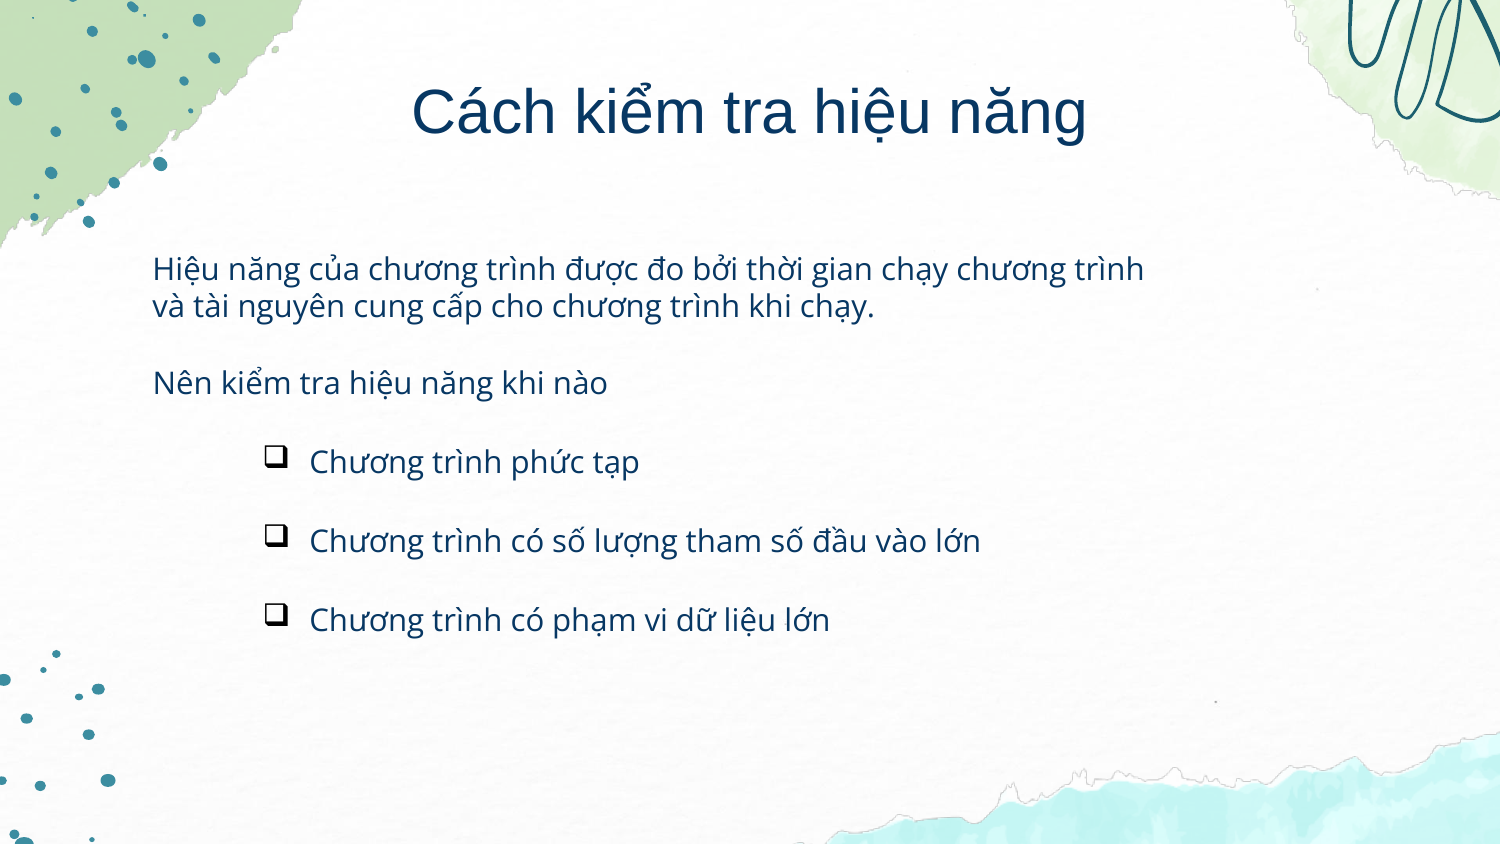

# Cách kiểm tra hiệu năng
Hiệu năng của chương trình được đo bởi thời gian chạy chương trình và tài nguyên cung cấp cho chương trình khi chạy.

Nên kiểm tra hiệu năng khi nào
Chương trình phức tạp
Chương trình có số lượng tham số đầu vào lớn
Chương trình có phạm vi dữ liệu lớn